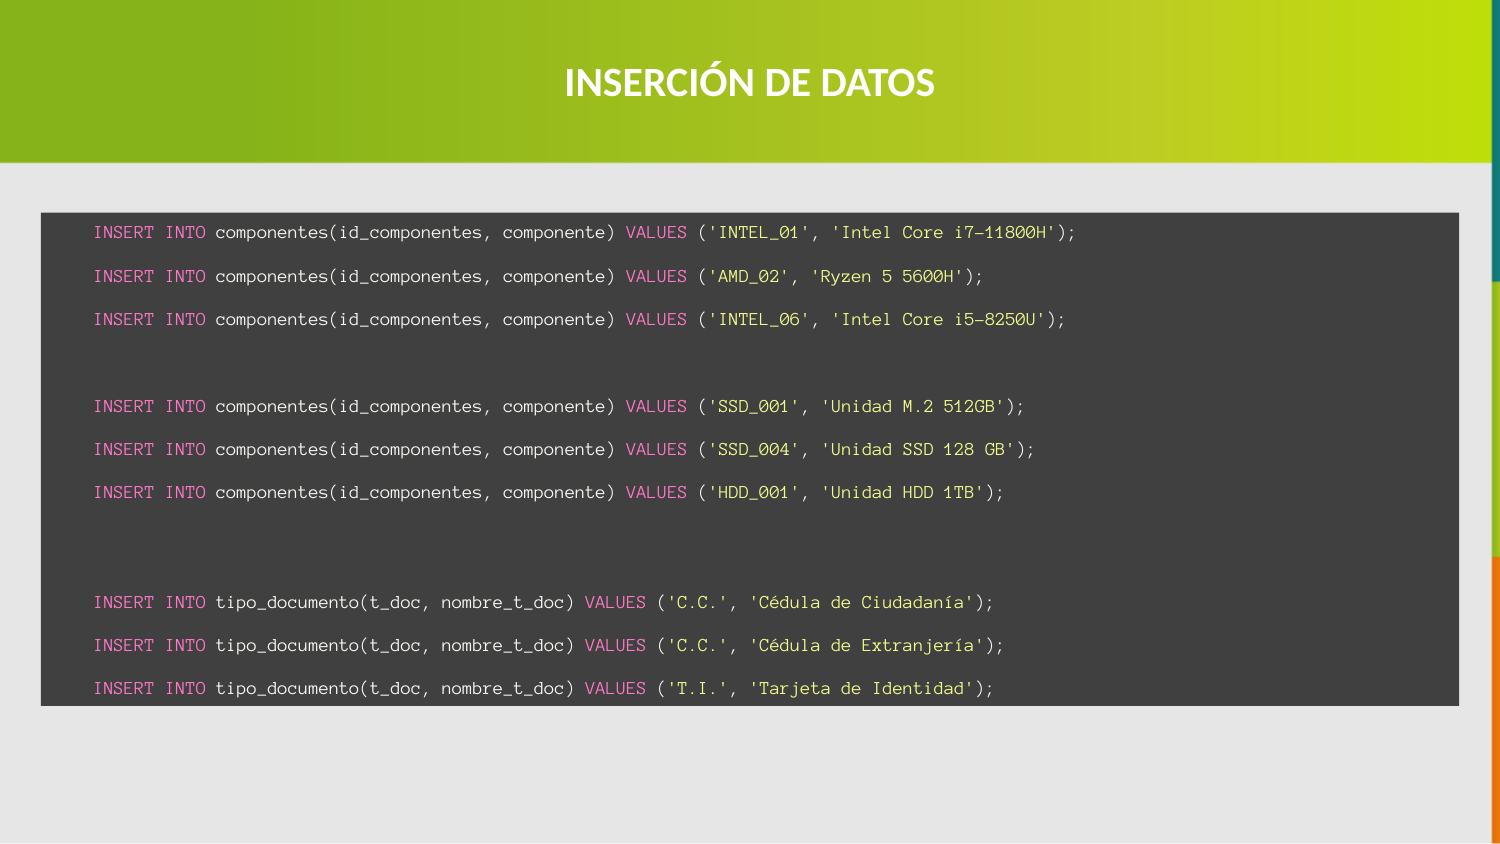

INSERCIÓN DE DATOS
INSERT INTO componentes(id_componentes, componente) VALUES ('INTEL_01', 'Intel Core i7-11800H');
INSERT INTO componentes(id_componentes, componente) VALUES ('AMD_02', 'Ryzen 5 5600H');
INSERT INTO componentes(id_componentes, componente) VALUES ('INTEL_06', 'Intel Core i5-8250U');

INSERT INTO componentes(id_componentes, componente) VALUES ('SSD_001', 'Unidad M.2 512GB');
INSERT INTO componentes(id_componentes, componente) VALUES ('SSD_004', 'Unidad SSD 128 GB');
INSERT INTO componentes(id_componentes, componente) VALUES ('HDD_001', 'Unidad HDD 1TB');

INSERT INTO tipo_documento(t_doc, nombre_t_doc) VALUES ('C.C.', 'Cédula de Ciudadanía');
INSERT INTO tipo_documento(t_doc, nombre_t_doc) VALUES ('C.C.', 'Cédula de Extranjería');
INSERT INTO tipo_documento(t_doc, nombre_t_doc) VALUES ('T.I.', 'Tarjeta de Identidad');